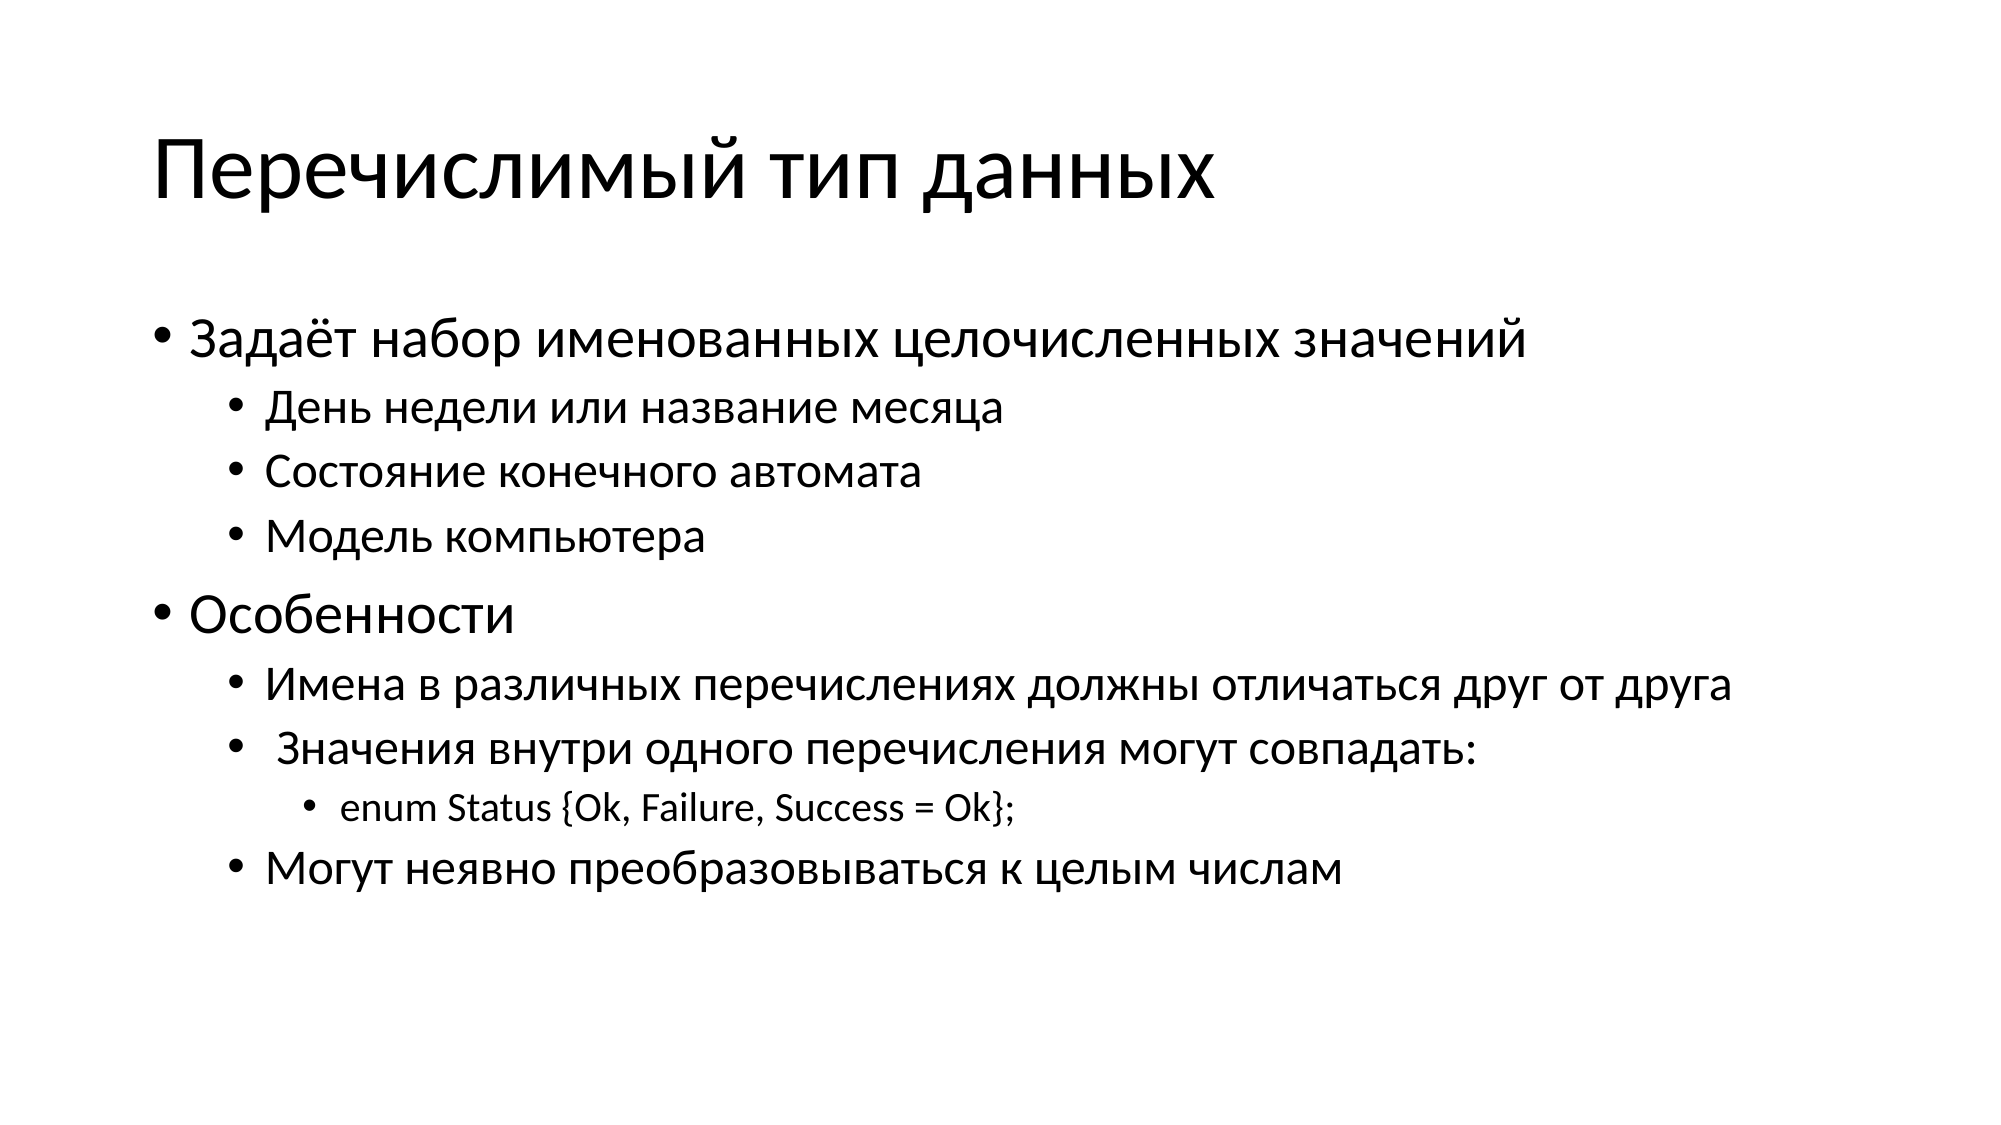

# Перечислимый тип данных
Задаёт набор именованных целочисленных значений
День недели или название месяца
Состояние конечного автомата
Модель компьютера
Особенности
Имена в различных перечислениях должны отличаться друг от друга
 Значения внутри одного перечисления могут совпадать:
enum Status {Ok, Failure, Success = Ok};
Могут неявно преобразовываться к целым числам